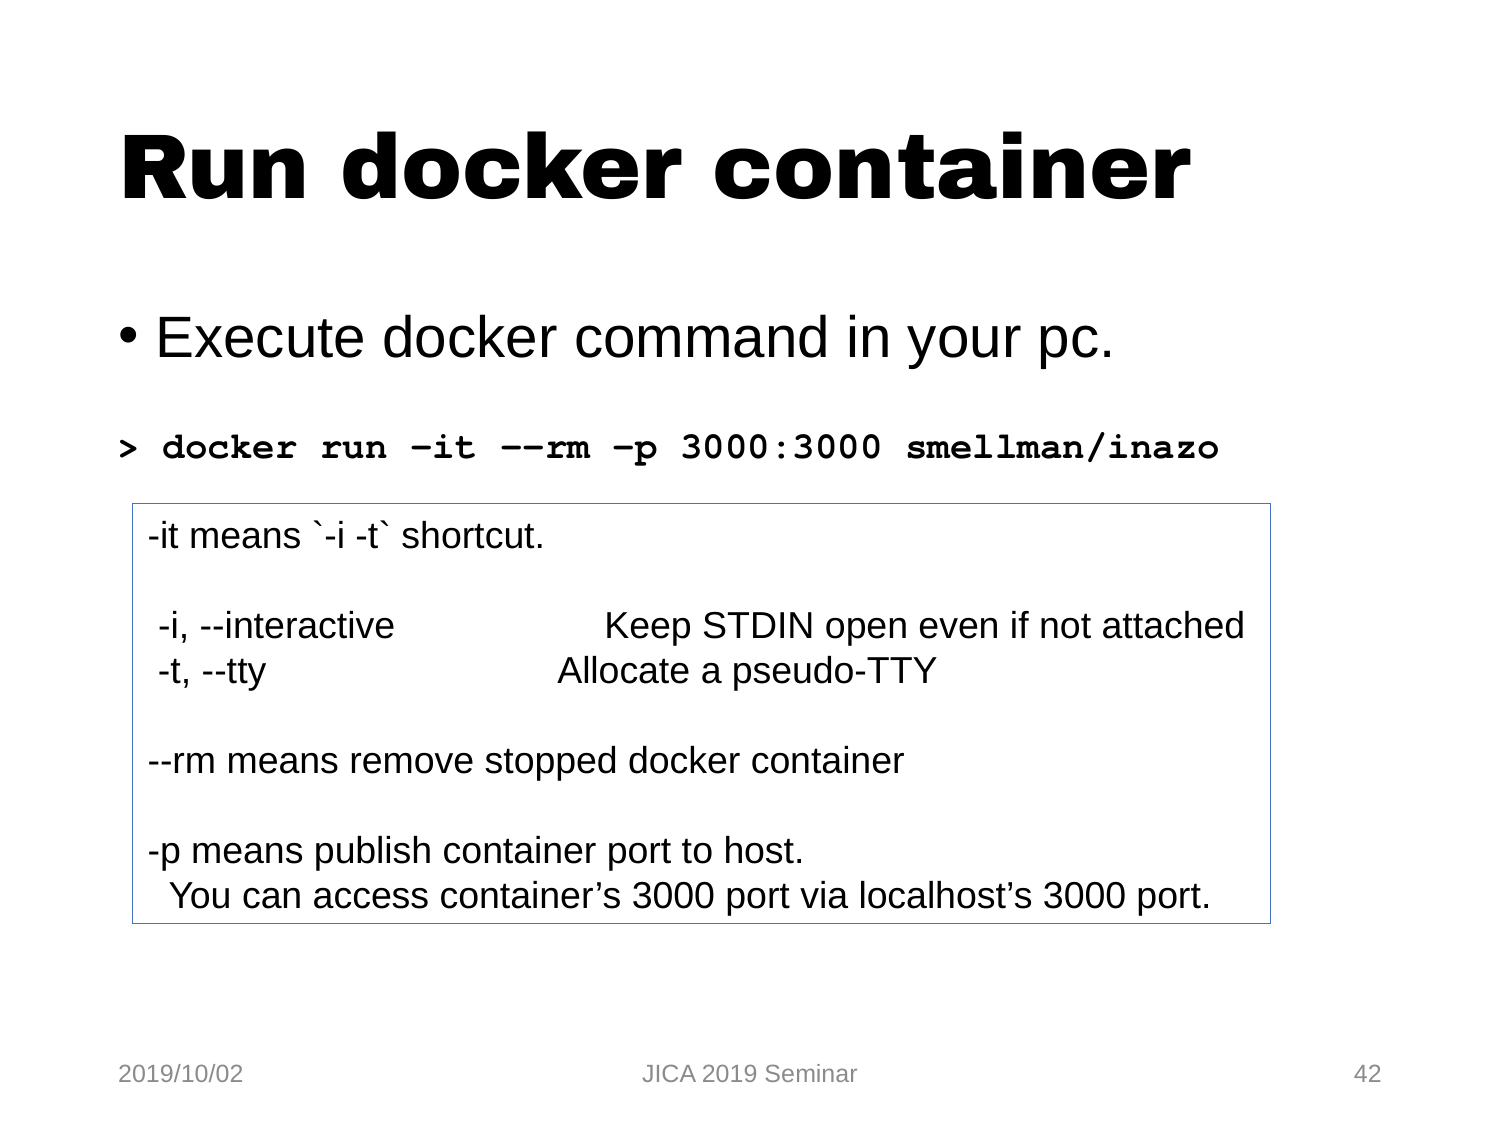

# Run docker container
Execute docker command in your pc.
> docker run -it --rm -p 3000:3000 smellman/inazo
-it means `-i -t` shortcut.

 -i, --interactive                    Keep STDIN open even if not attached
 -t, --tty                            Allocate a pseudo-TTY

--rm means remove stopped docker container

-p means publish container port to host.
  You can access container’s 3000 port via localhost’s 3000 port.
2019/10/02
JICA 2019 Seminar
42